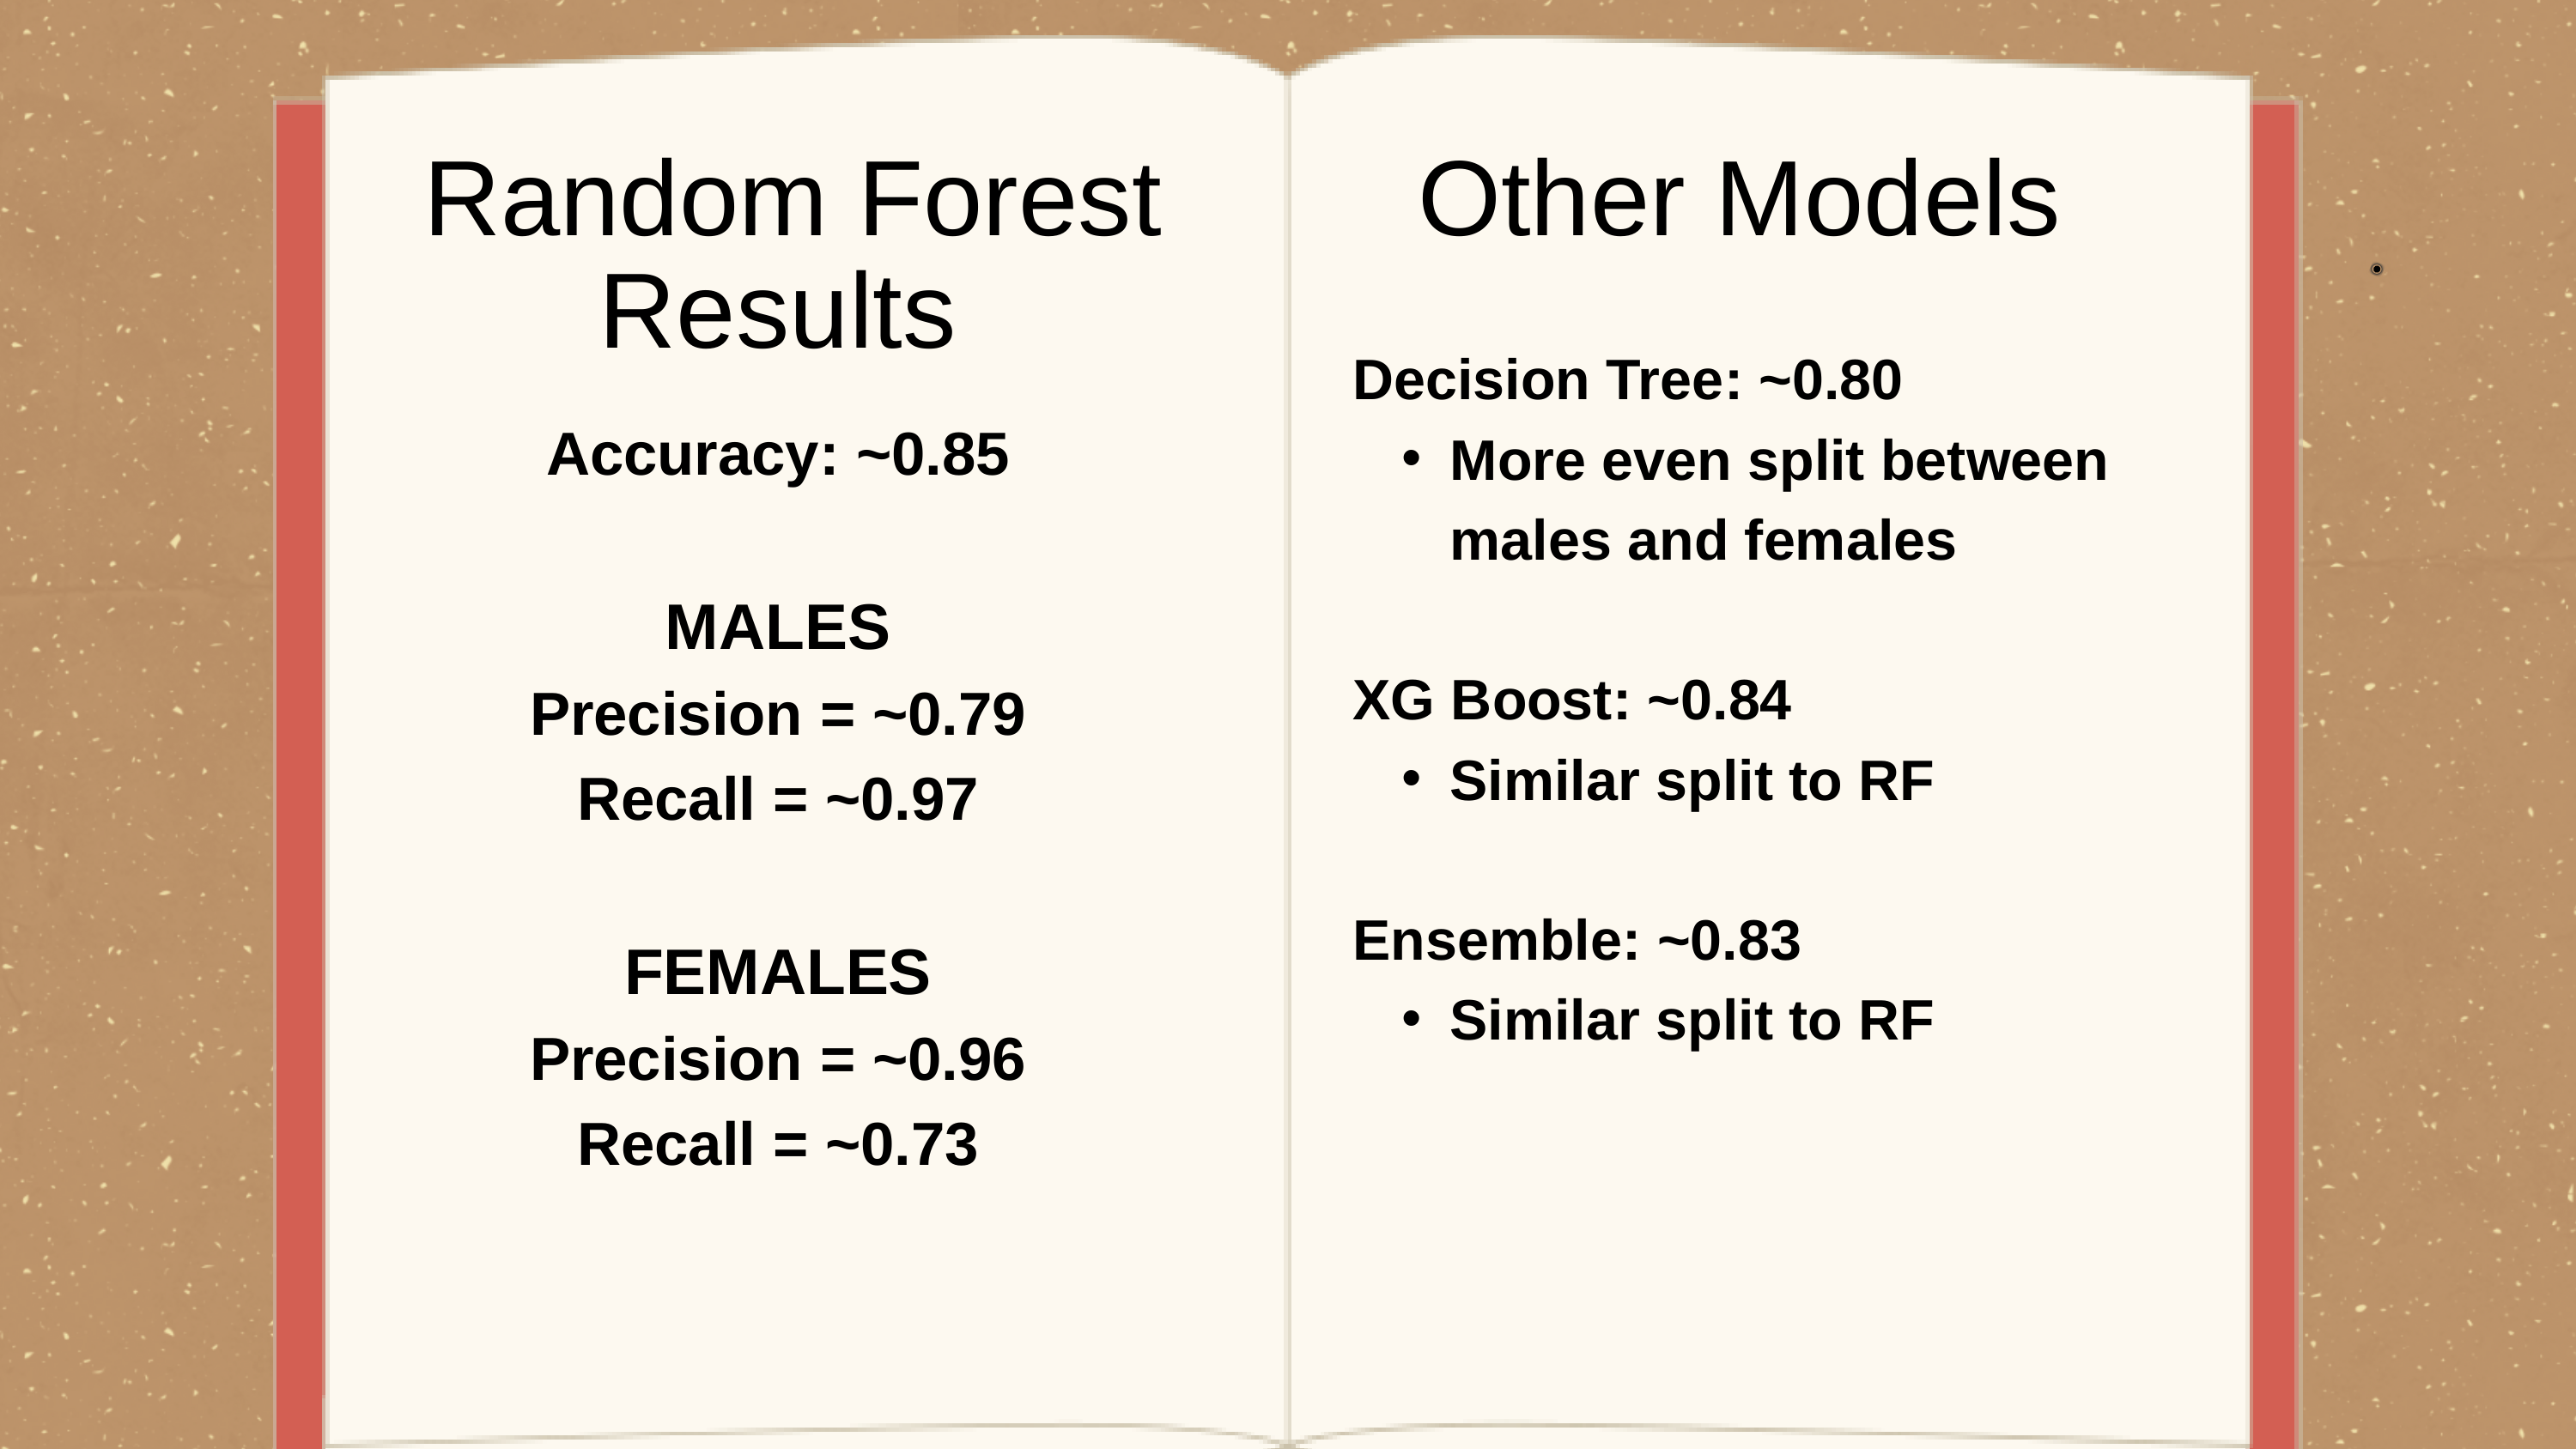

Random Forest
Results
Other Models

Decision Tree: ~0.80
More even split between males and females

XG Boost: ~0.84
Similar split to RF

Ensemble: ~0.83
Similar split to RF

Accuracy: ~0.85

MALES
Precision = ~0.79
Recall = ~0.97

FEMALES
Precision = ~0.96
Recall = ~0.73